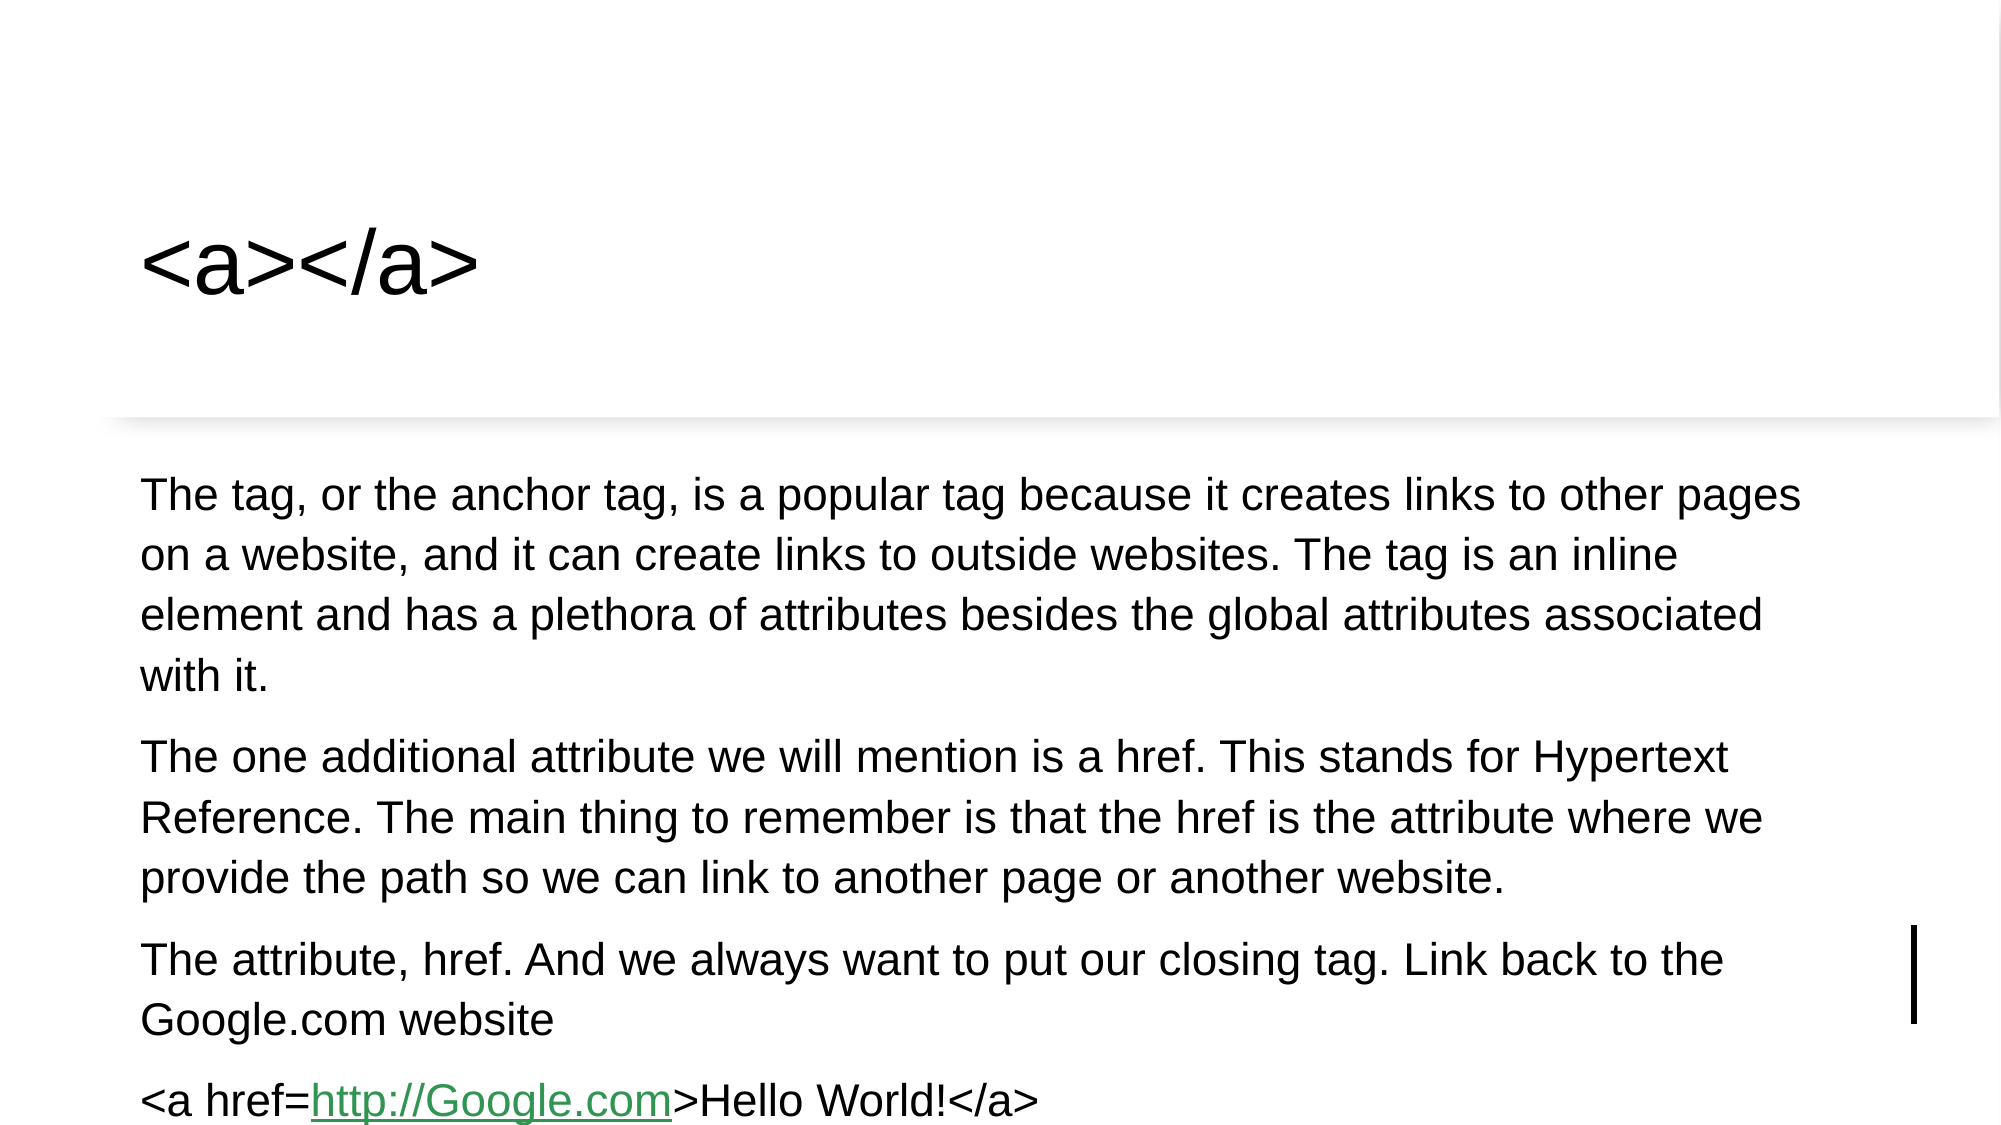

# <a></a>
The tag, or the anchor tag, is a popular tag because it creates links to other pages on a website, and it can create links to outside websites. The tag is an inline element and has a plethora of attributes besides the global attributes associated with it.
The one additional attribute we will mention is a href. This stands for Hypertext Reference. The main thing to remember is that the href is the attribute where we provide the path so we can link to another page or another website.
The attribute, href. And we always want to put our closing tag. Link back to the Google.com website
<a href=http://Google.com>Hello World!</a>